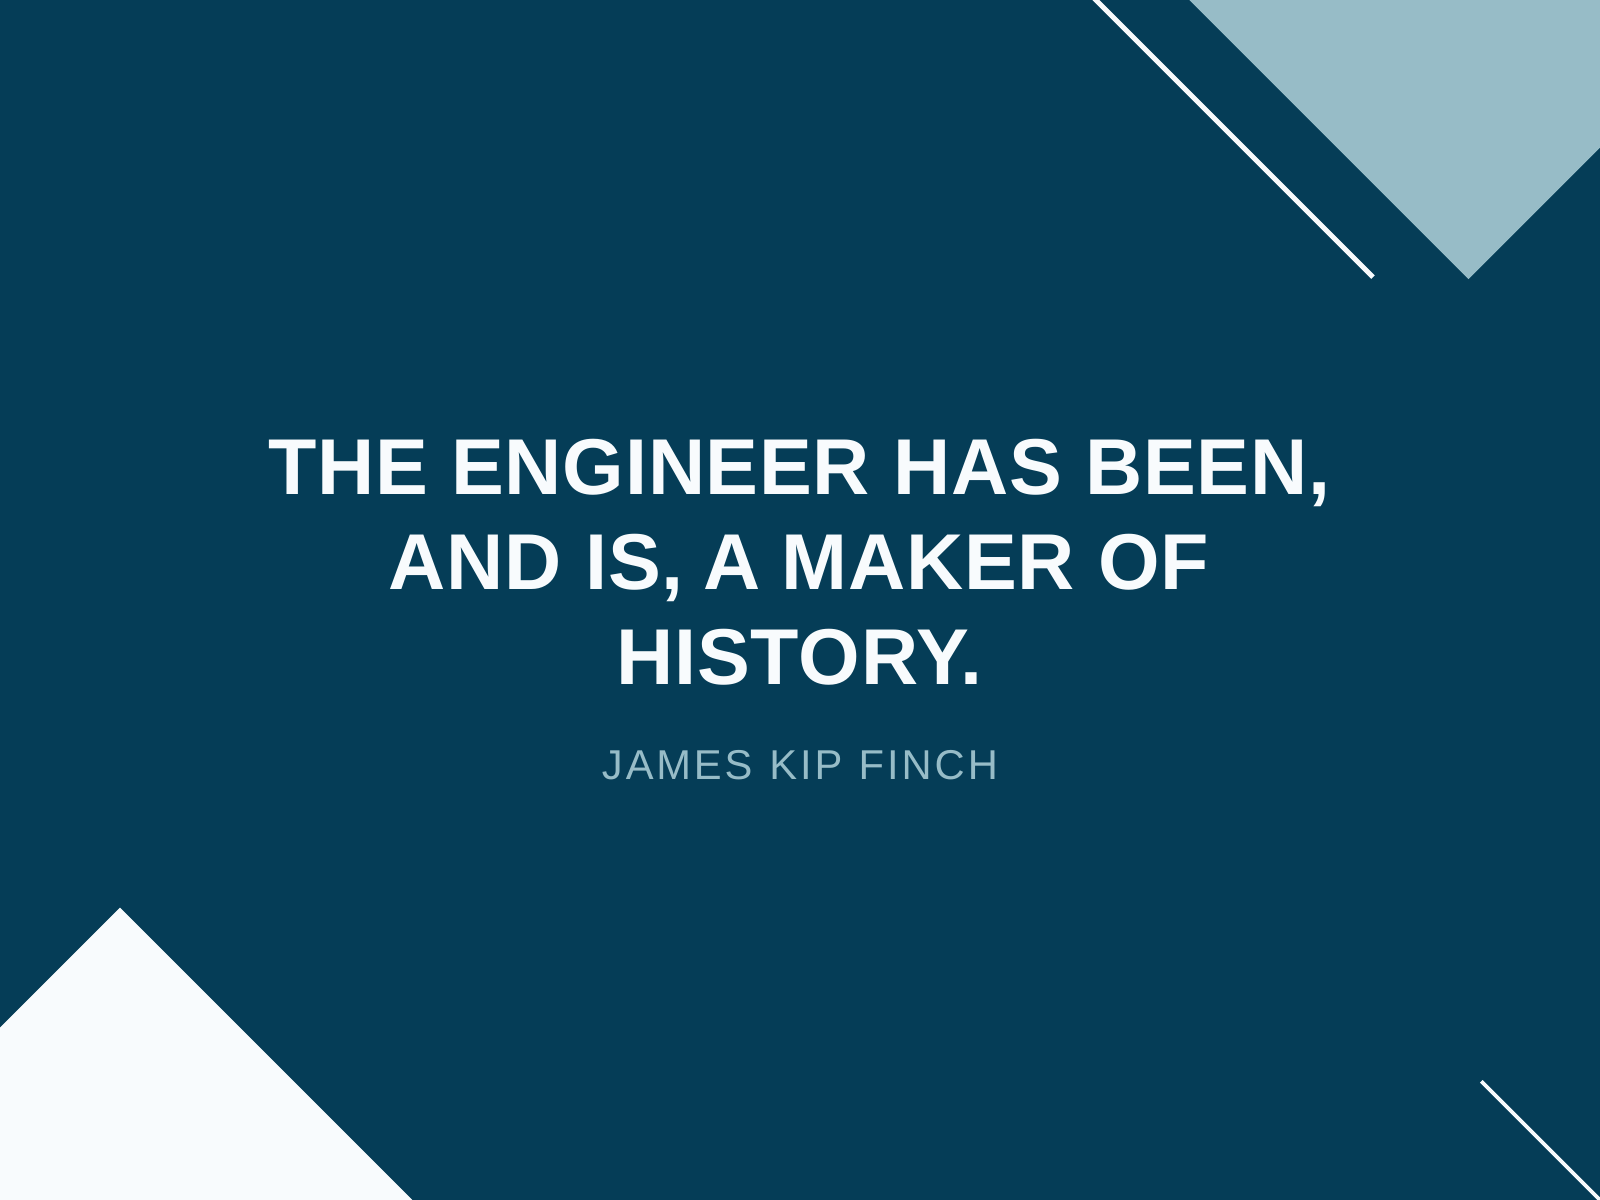

THE ENGINEER HAS BEEN,
AND IS, A MAKER OF HISTORY.
JAMES KIP FINCH